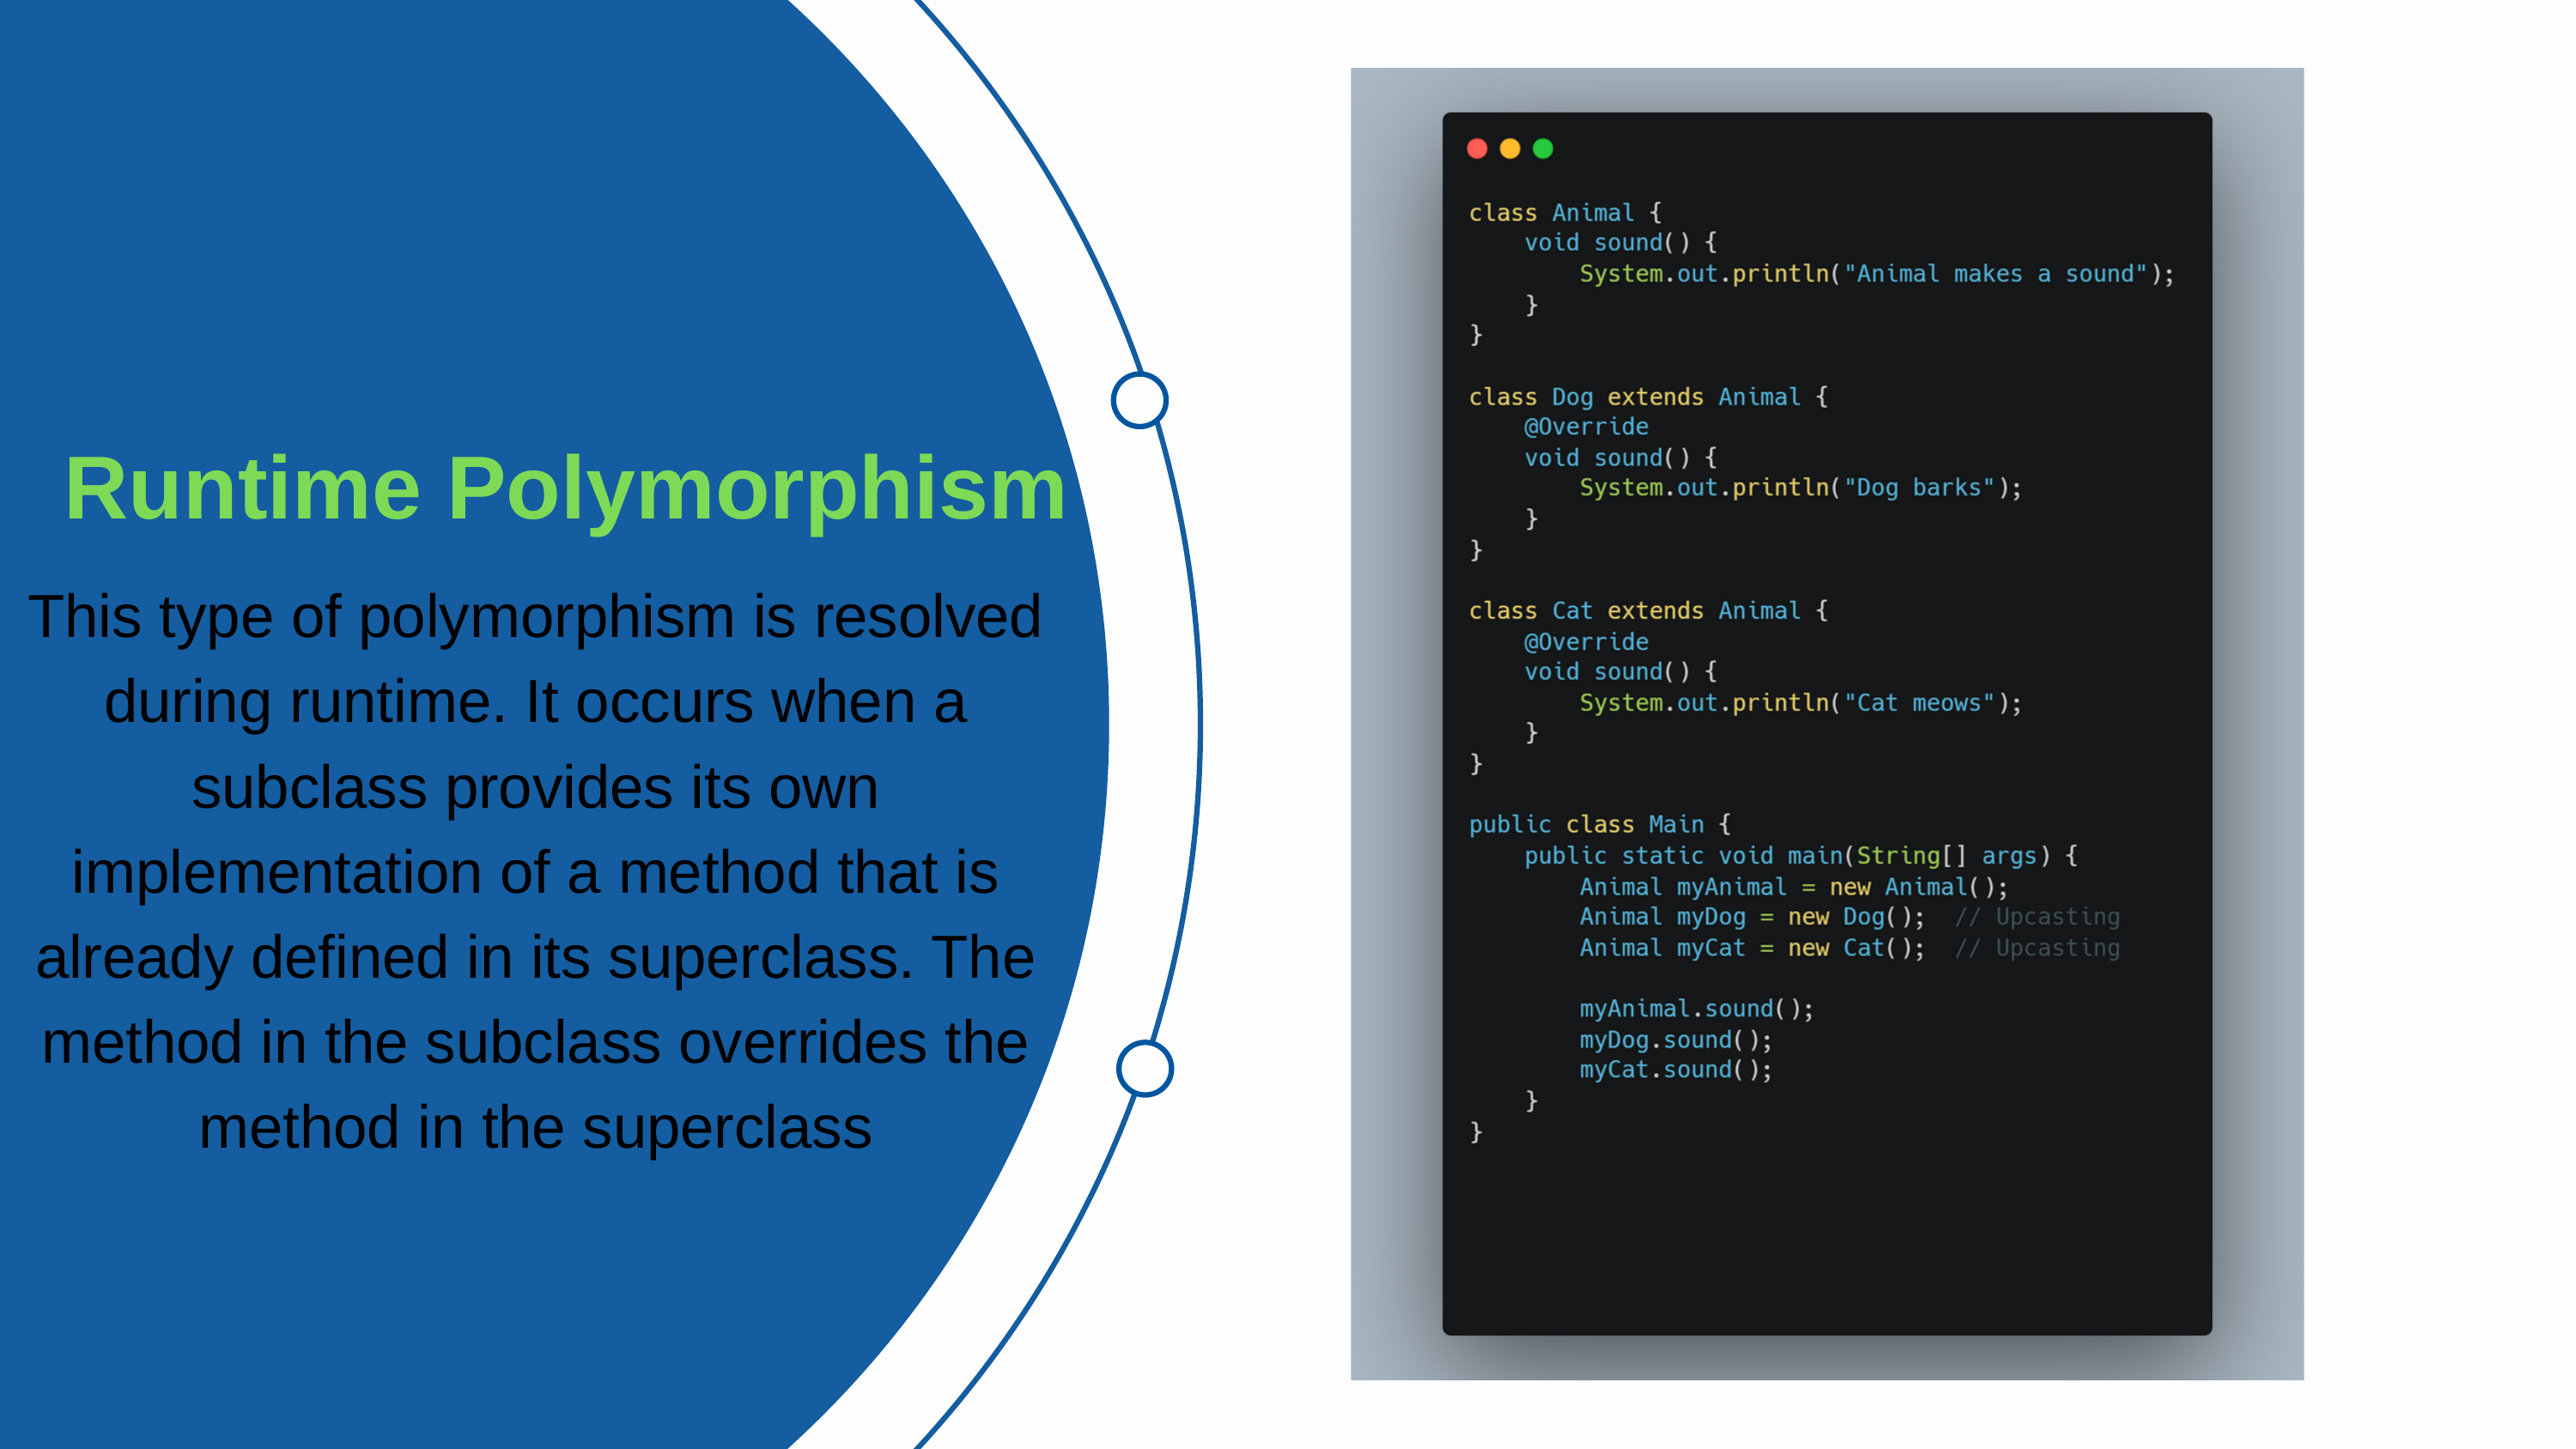

Runtime Polymorphism
This type of polymorphism is resolved during runtime. It occurs when a subclass provides its own implementation of a method that is already defined in its superclass. The method in the subclass overrides the method in the superclass